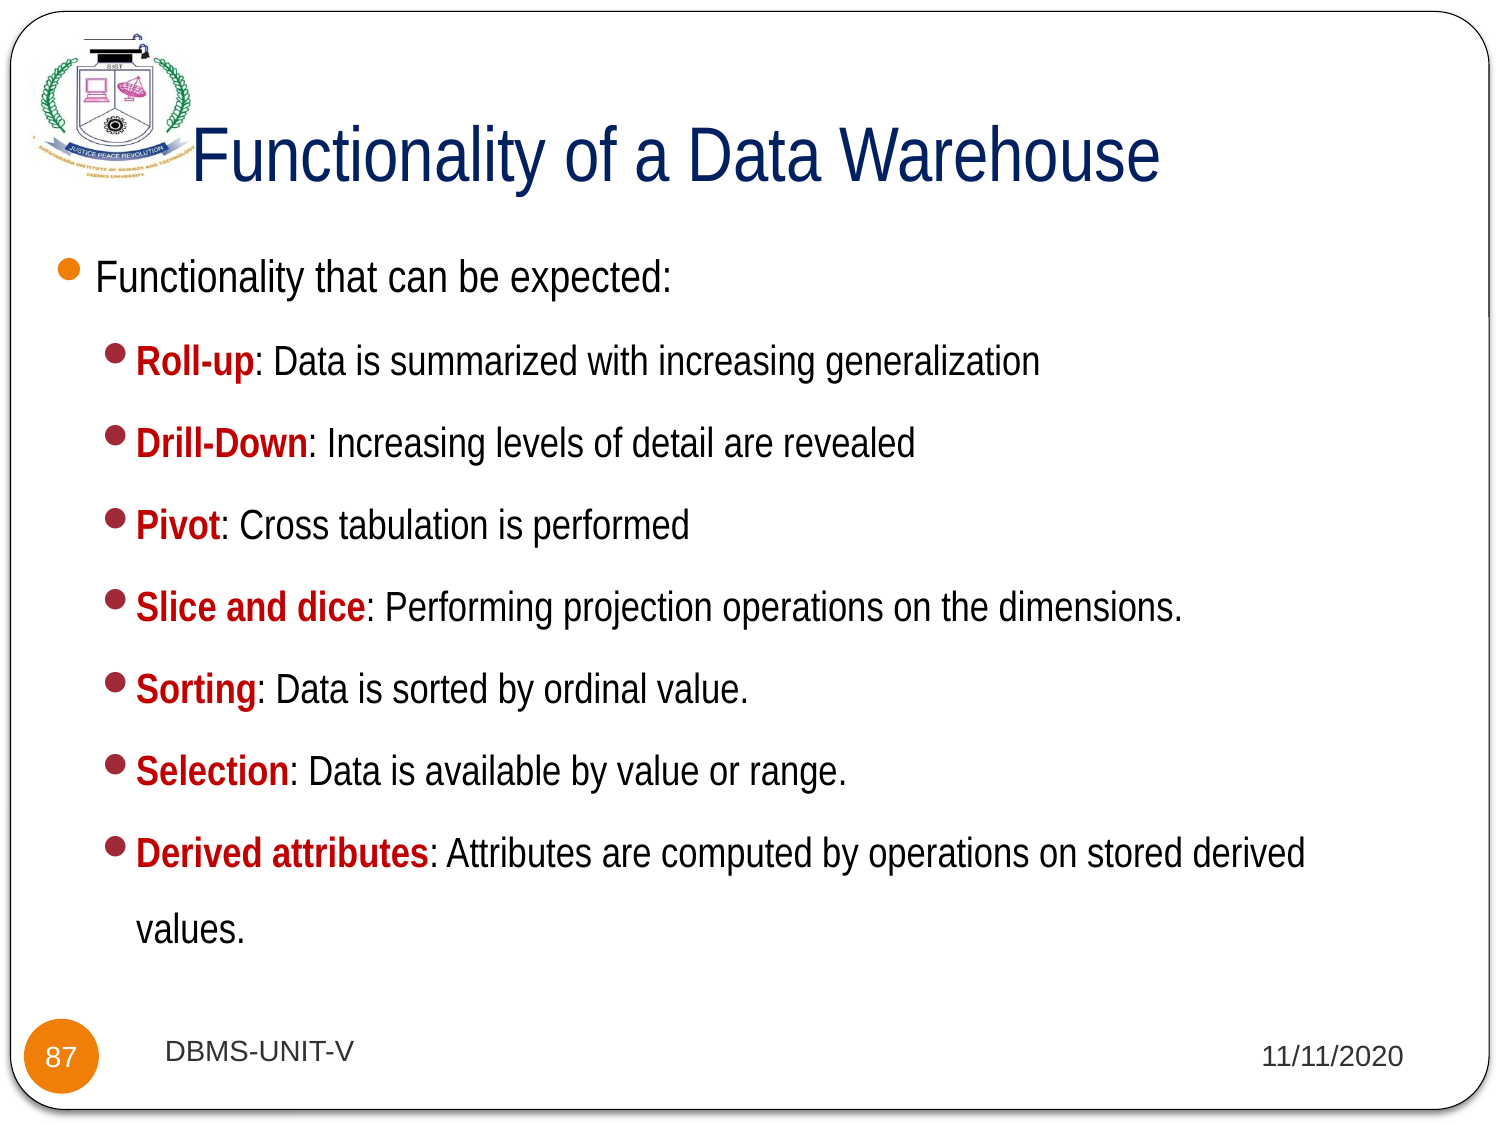

# Functionality of a Data Warehouse
Functionality that can be expected:
Roll-up: Data is summarized with increasing generalization
Drill-Down: Increasing levels of detail are revealed
Pivot: Cross tabulation is performed
Slice and dice: Performing projection operations on the dimensions.
Sorting: Data is sorted by ordinal value.
Selection: Data is available by value or range.
Derived attributes: Attributes are computed by operations on stored derived values.
DBMS-UNIT-V
11/11/2020
87